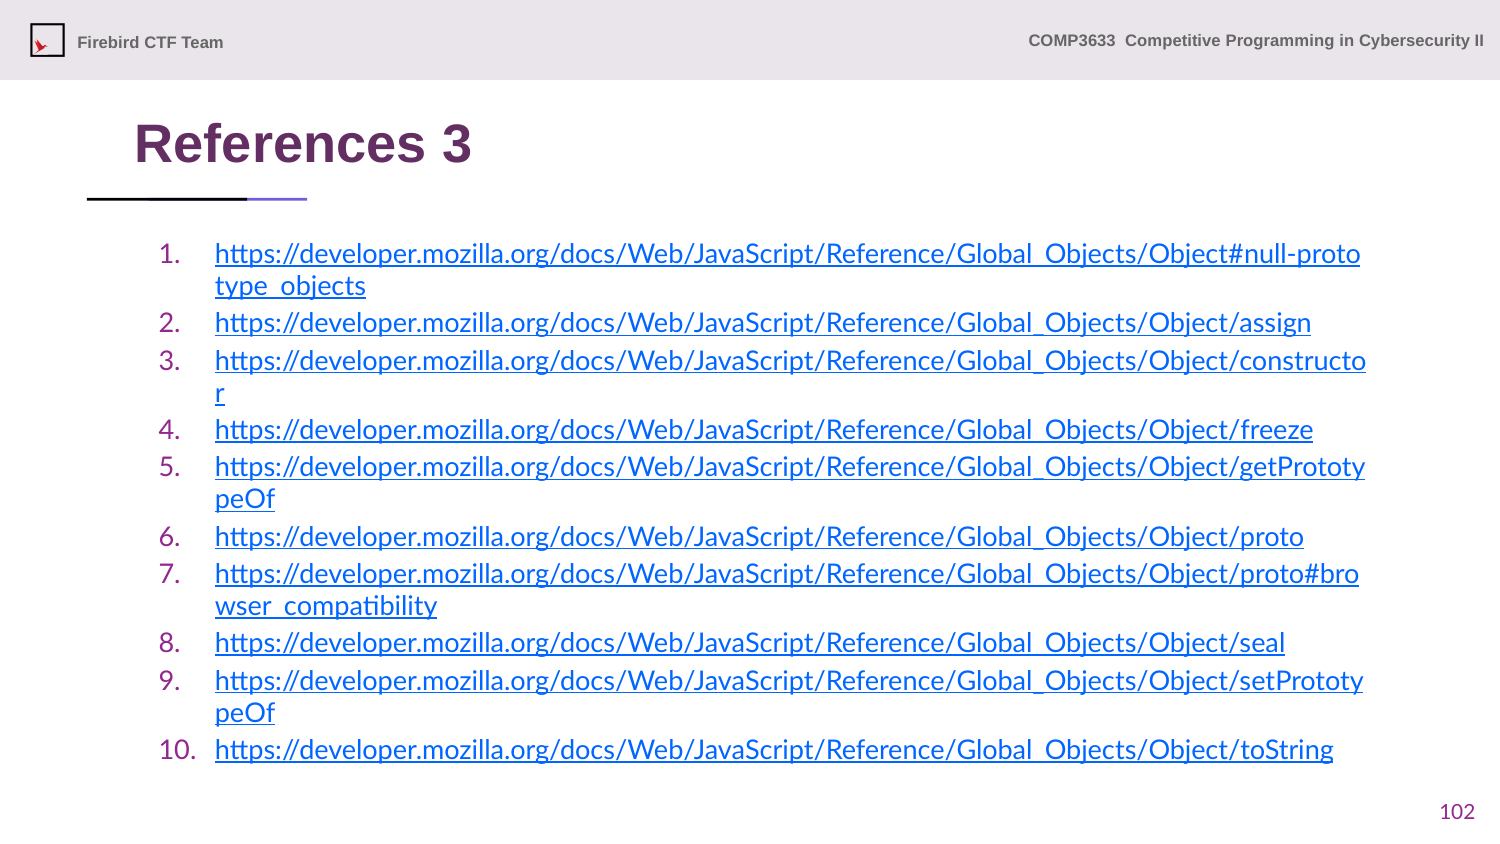

# References 3
https://developer.mozilla.org/docs/Web/JavaScript/Reference/Global_Objects/Object#null-prototype_objects
https://developer.mozilla.org/docs/Web/JavaScript/Reference/Global_Objects/Object/assign
https://developer.mozilla.org/docs/Web/JavaScript/Reference/Global_Objects/Object/constructor
https://developer.mozilla.org/docs/Web/JavaScript/Reference/Global_Objects/Object/freeze
https://developer.mozilla.org/docs/Web/JavaScript/Reference/Global_Objects/Object/getPrototypeOf
https://developer.mozilla.org/docs/Web/JavaScript/Reference/Global_Objects/Object/proto
https://developer.mozilla.org/docs/Web/JavaScript/Reference/Global_Objects/Object/proto#browser_compatibility
https://developer.mozilla.org/docs/Web/JavaScript/Reference/Global_Objects/Object/seal
https://developer.mozilla.org/docs/Web/JavaScript/Reference/Global_Objects/Object/setPrototypeOf
https://developer.mozilla.org/docs/Web/JavaScript/Reference/Global_Objects/Object/toString
102